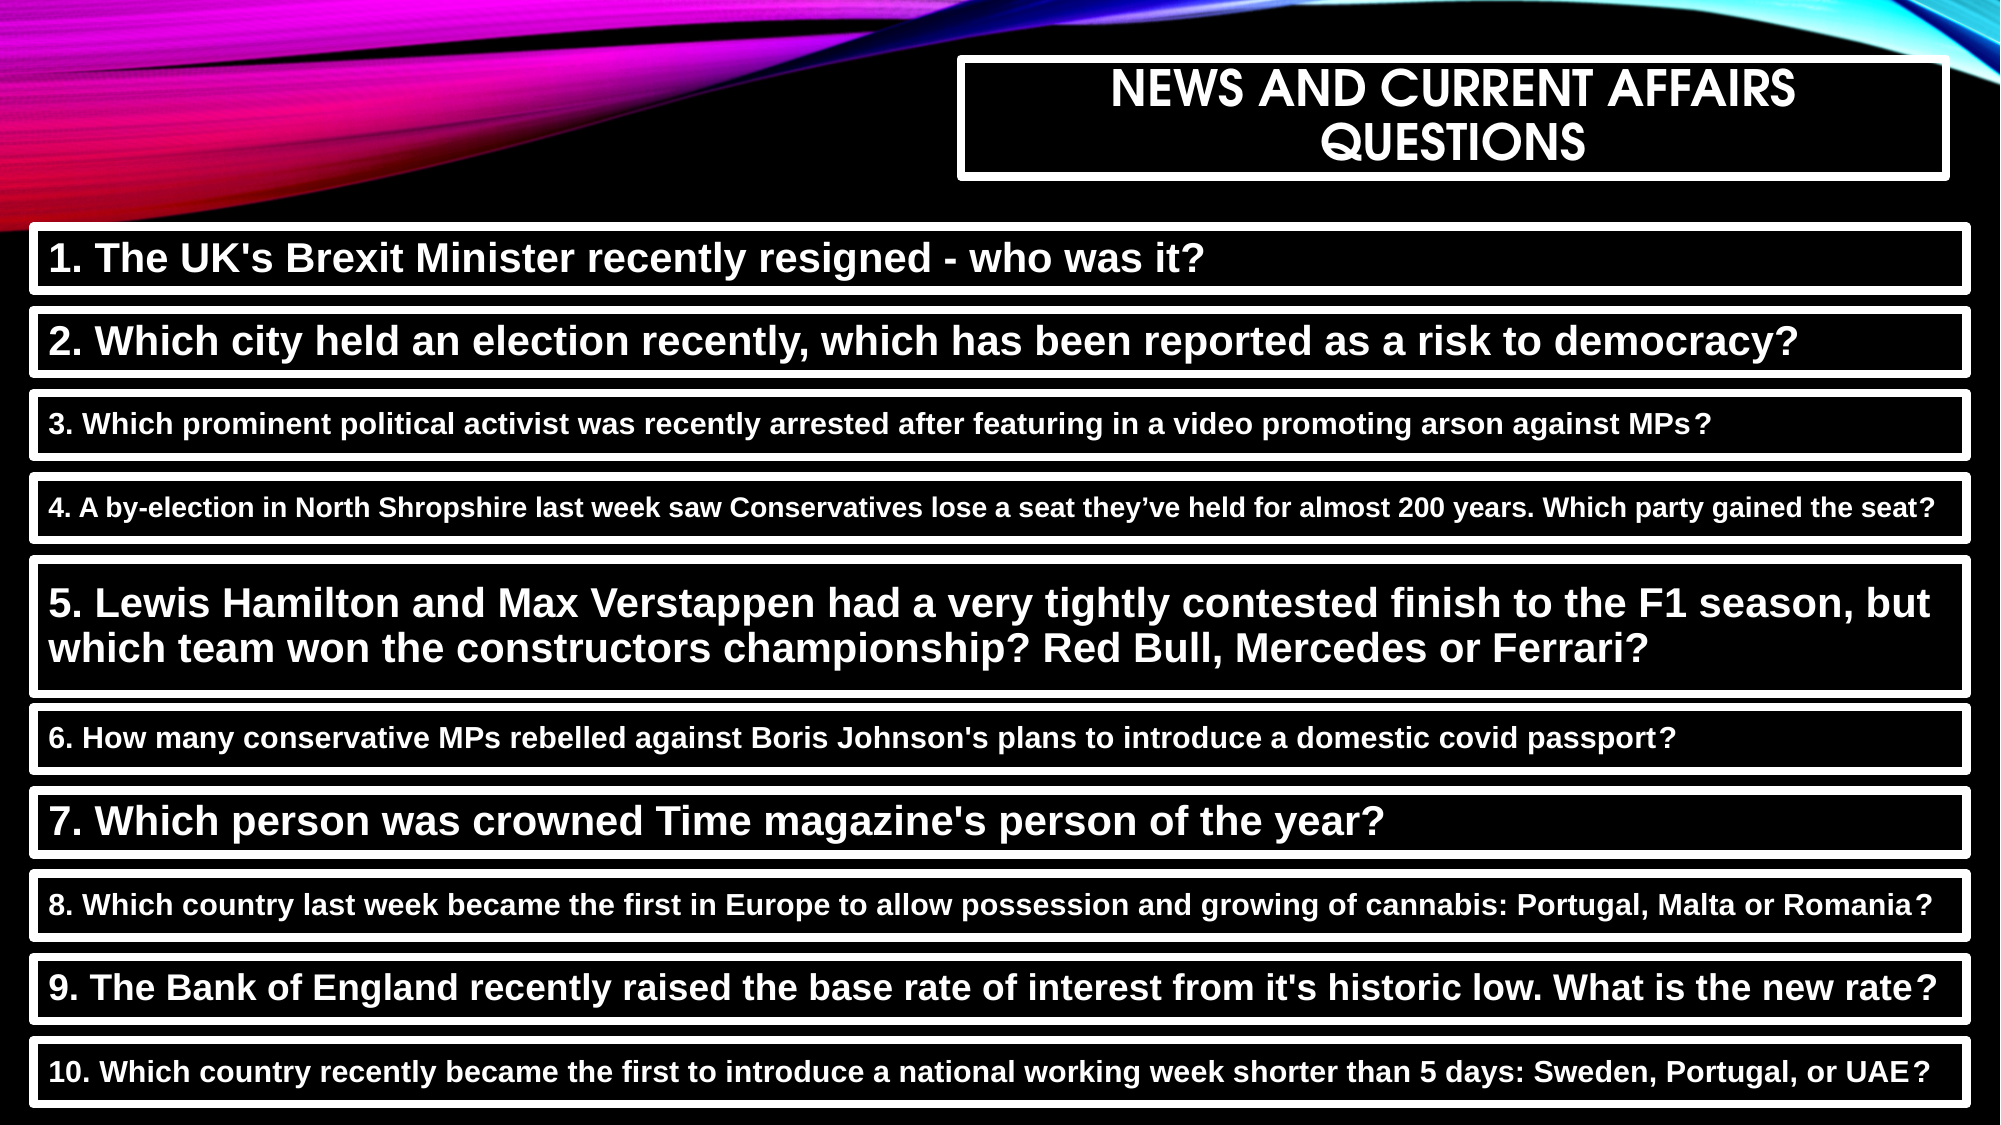

NEWS AND CURRENT AFFAIRS QUESTIONS
1. The UK's Brexit Minister recently resigned - who was it?
2. Which city held an election recently, which has been reported as a risk to democracy?
3. Which prominent political activist was recently arrested after featuring in a video promoting arson against MPs?
4. A by-election in North Shropshire last week saw Conservatives lose a seat they’ve held for almost 200 years. Which party gained the seat?
5. Lewis Hamilton and Max Verstappen had a very tightly contested finish to the F1 season, but which team won the constructors championship? Red Bull, Mercedes or Ferrari?
6. How many conservative MPs rebelled against Boris Johnson's plans to introduce a domestic covid passport?
7. Which person was crowned Time magazine's person of the year?
8. Which country last week became the first in Europe to allow possession and growing of cannabis: Portugal, Malta or Romania?
9. The Bank of England recently raised the base rate of interest from it's historic low. What is the new rate?
10. Which country recently became the first to introduce a national working week shorter than 5 days: Sweden, Portugal, or UAE?